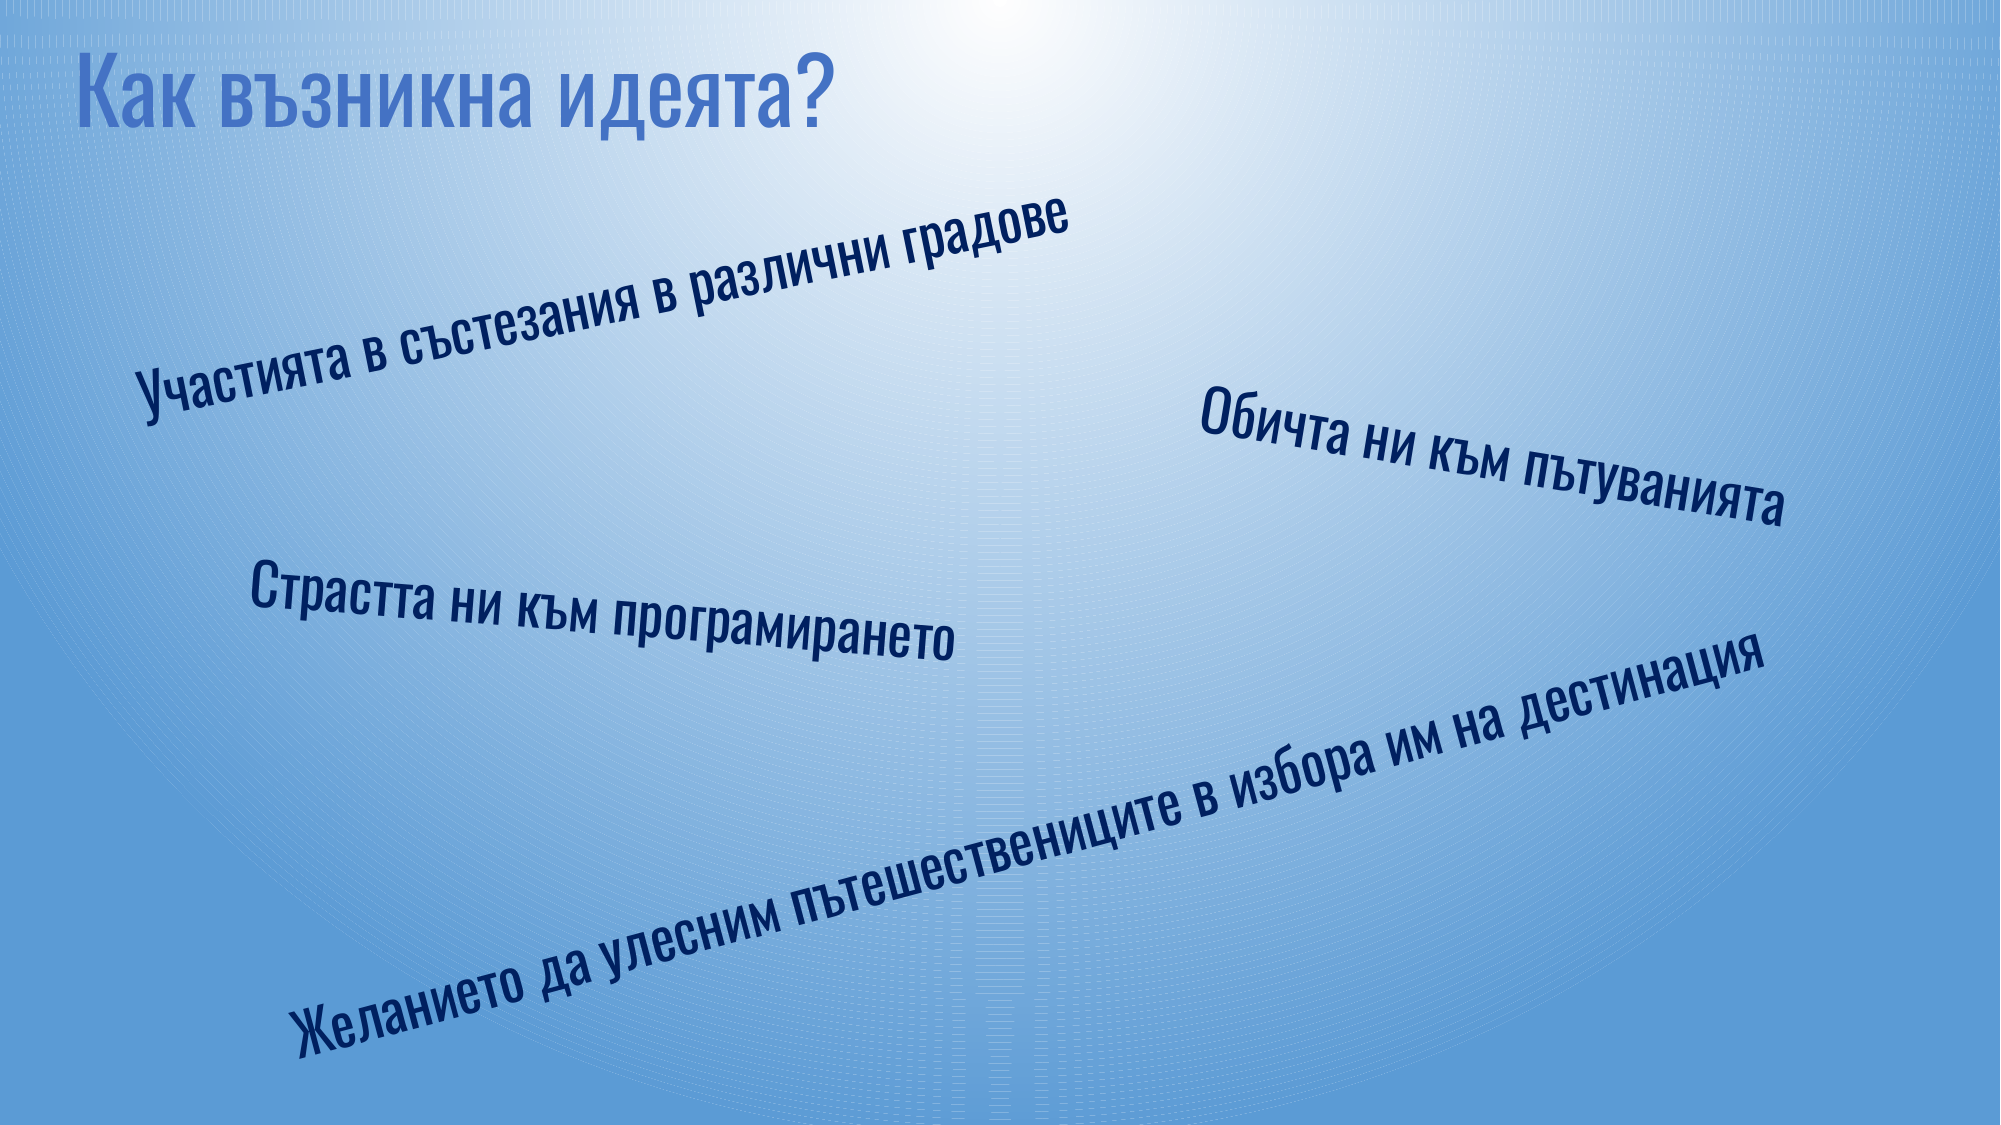

Реализация на проекта ни
Как възникна идеята?
Участията в състезания в различни градове
Обичта ни към пътуванията
Страстта ни към програмирането
Желанието да улесним пътешествениците в избора им на дестинация